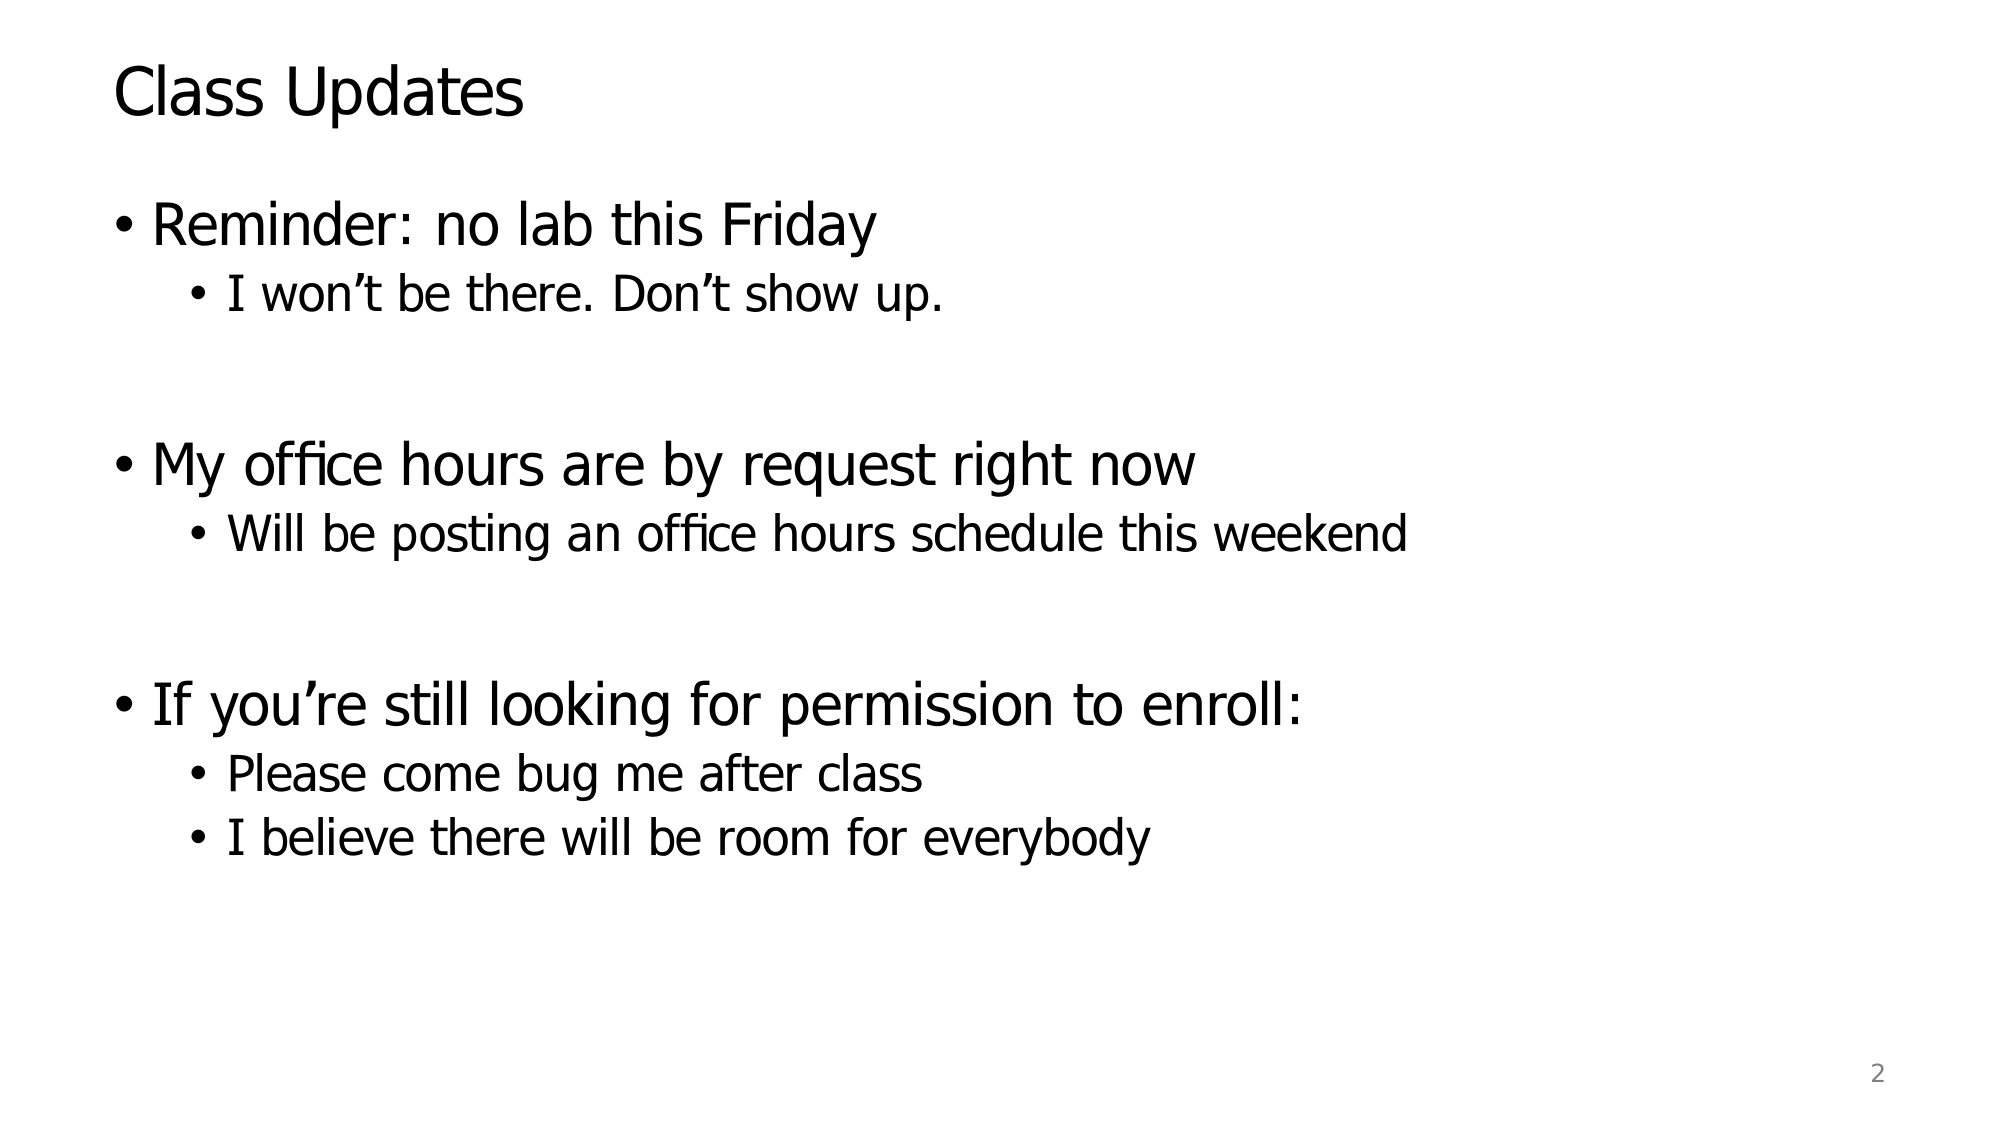

# Class Updates
Reminder: no lab this Friday
I won’t be there. Don’t show up.

My office hours are by request right now
Will be posting an office hours schedule this weekend

If you’re still looking for permission to enroll:
Please come bug me after class
I believe there will be room for everybody
2